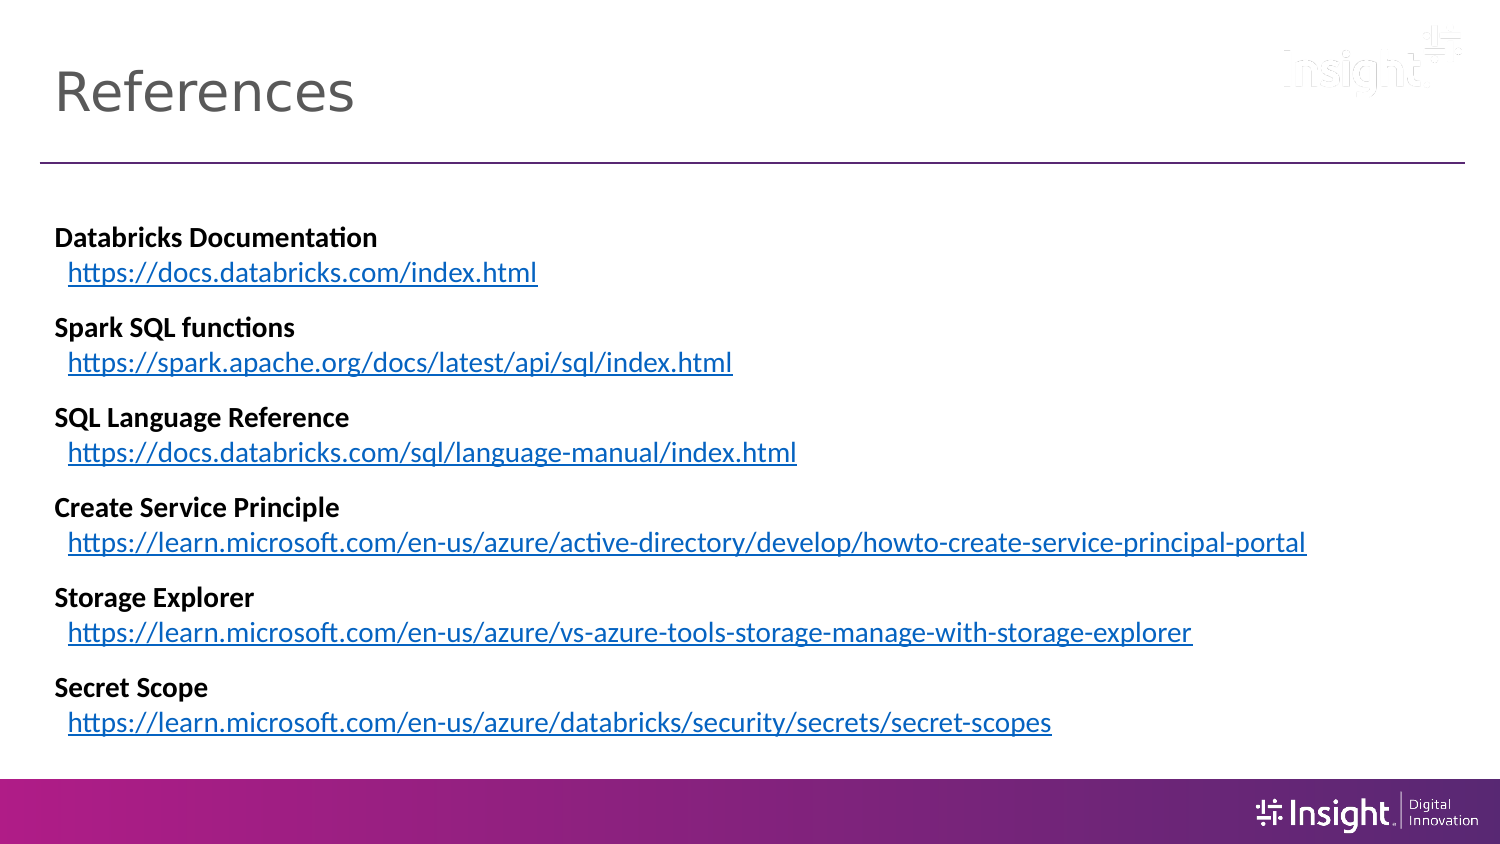

# References

Databricks Documentation
  https://docs.databricks.com/index.html

Spark SQL functions
  https://spark.apache.org/docs/latest/api/sql/index.html

SQL Language Reference
  https://docs.databricks.com/sql/language-manual/index.html

Create Service Principle
  https://learn.microsoft.com/en-us/azure/active-directory/develop/howto-create-service-principal-portal

Storage Explorer
  https://learn.microsoft.com/en-us/azure/vs-azure-tools-storage-manage-with-storage-explorer

Secret Scope
  https://learn.microsoft.com/en-us/azure/databricks/security/secrets/secret-scopes